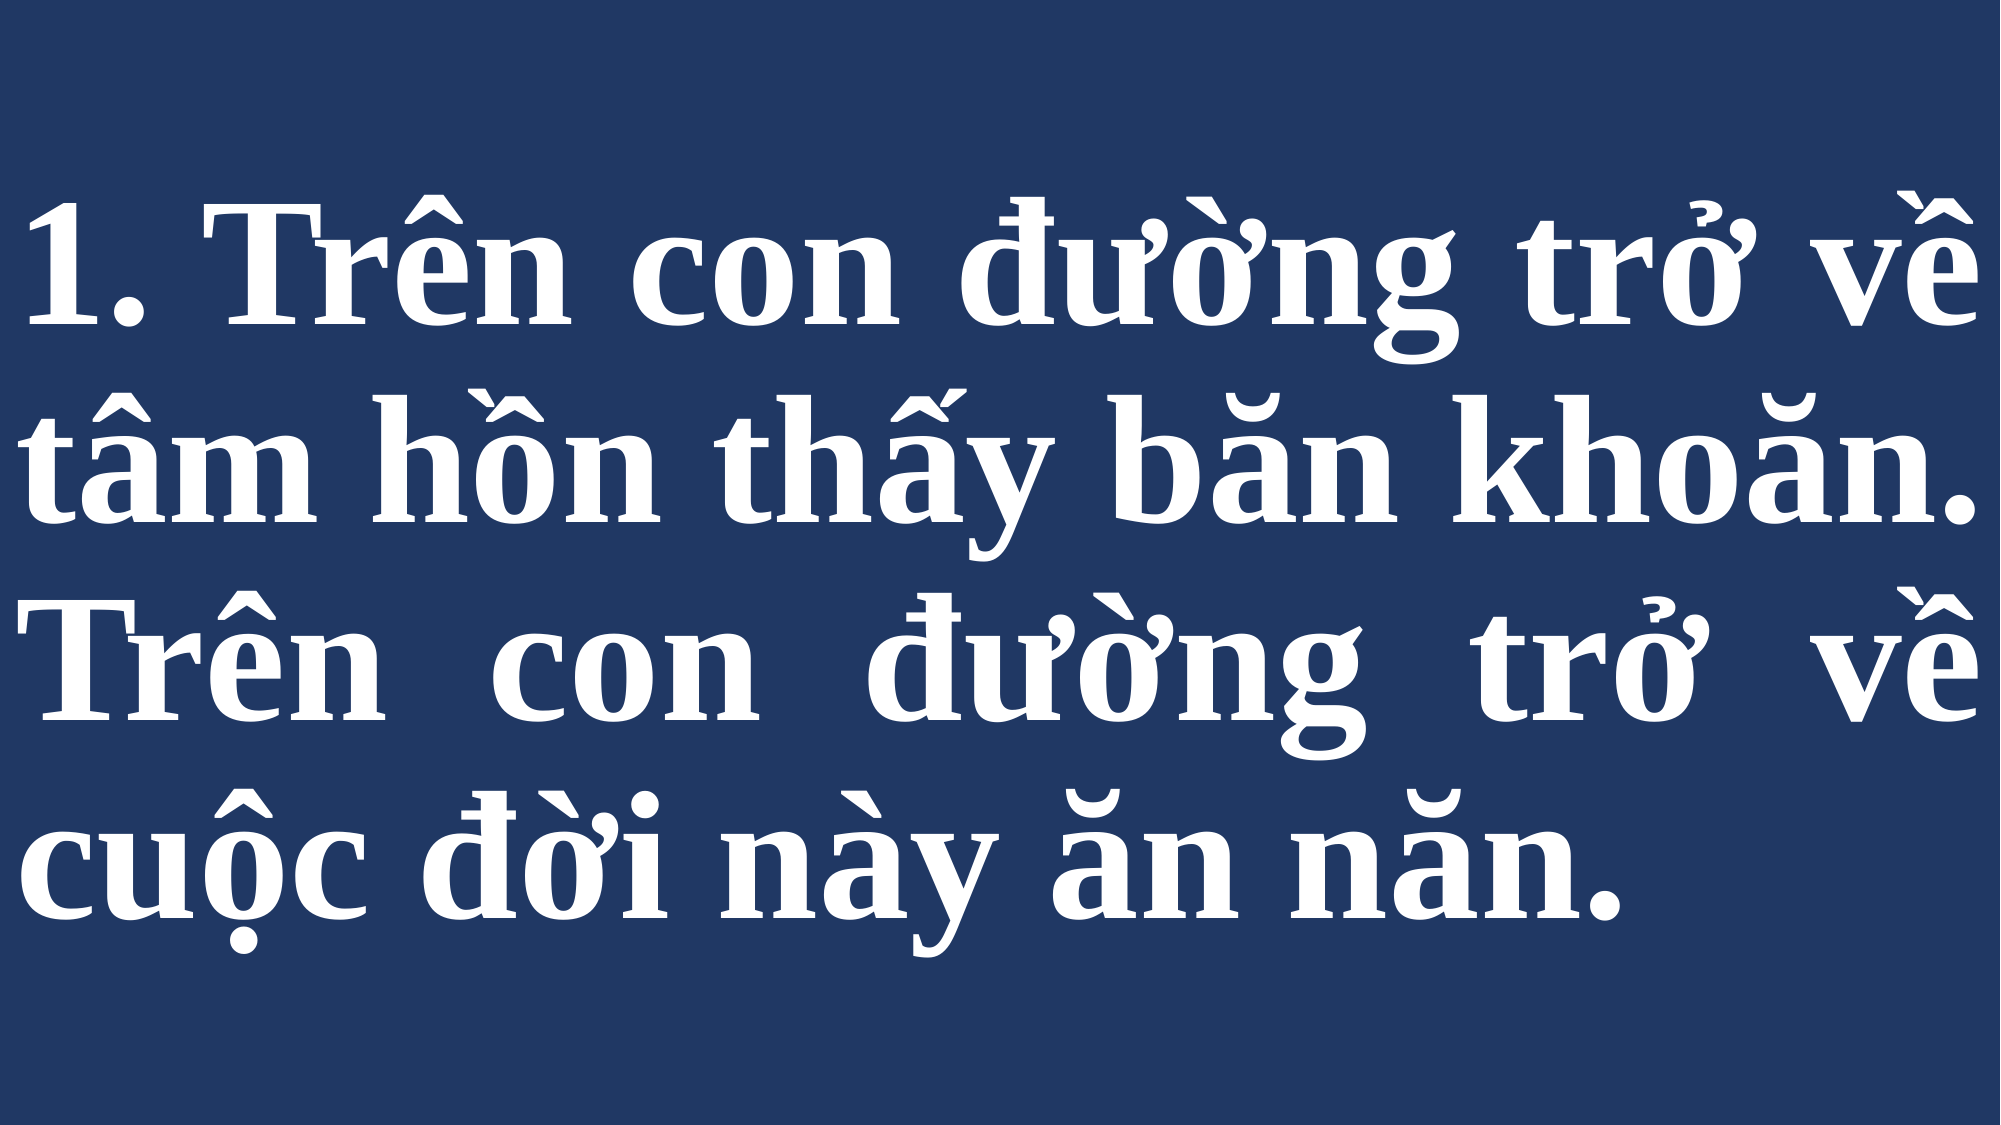

# 1. Trên con đường trở về tâm hồn thấy băn khoăn. Trên con đường trở về cuộc đời này ăn năn.